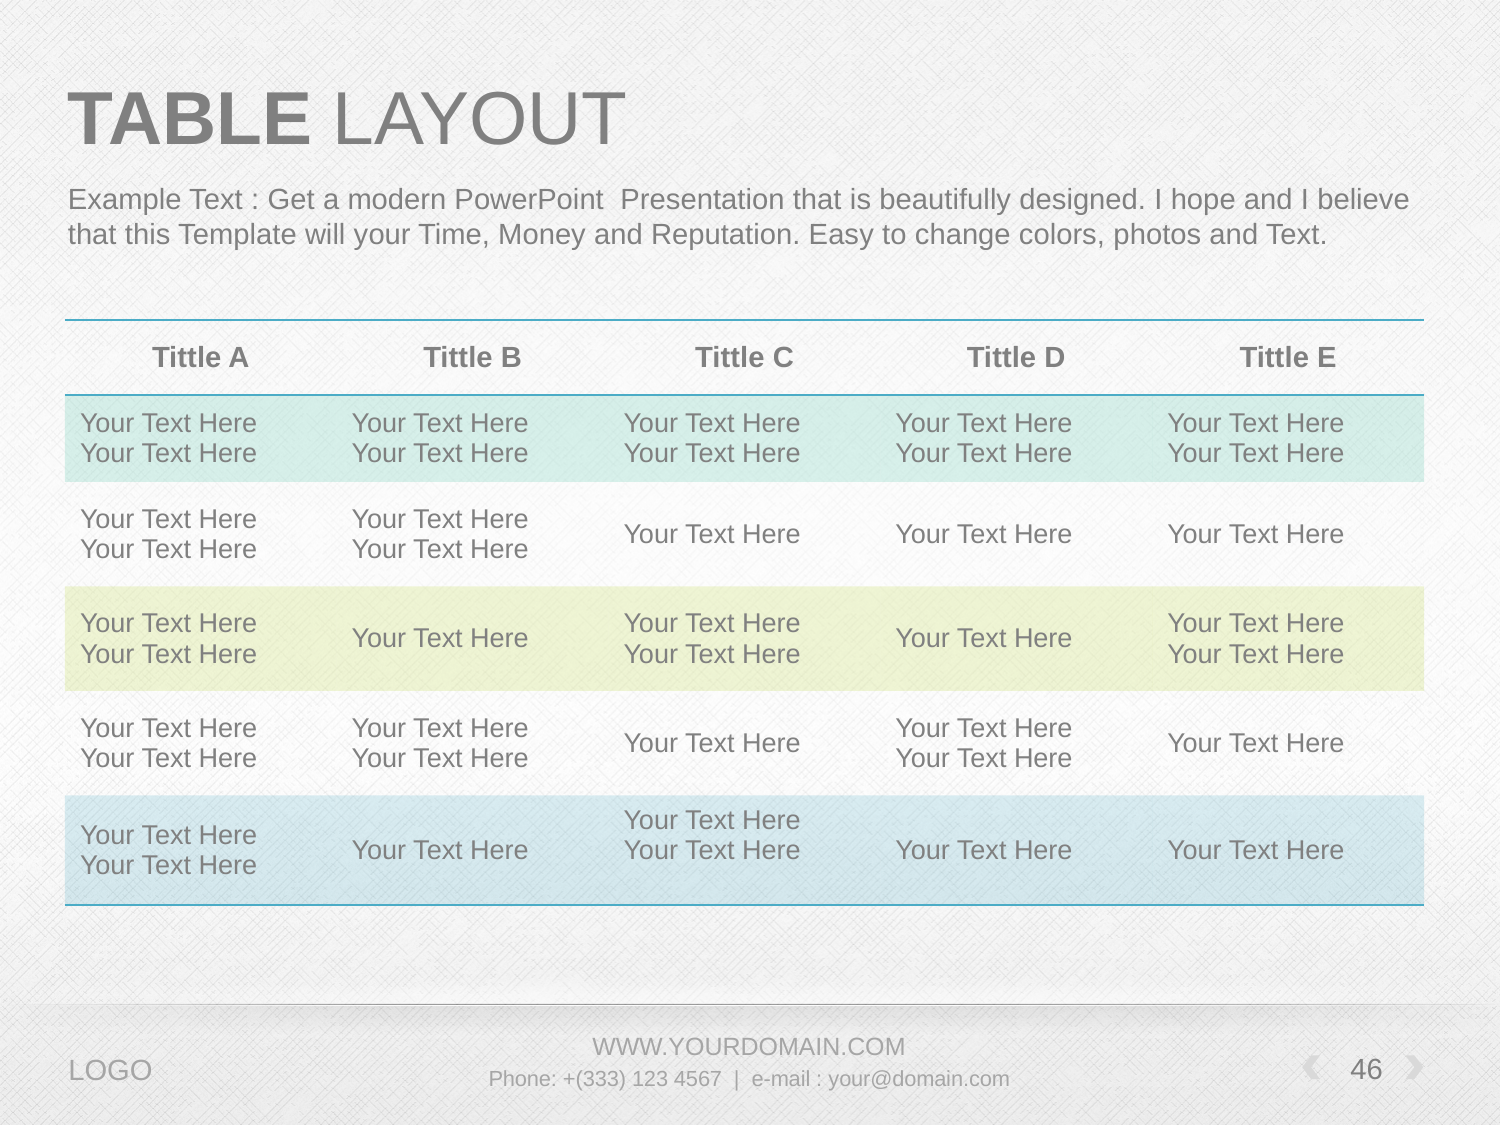

# TABLE LAYOUT
Example Text : Get a modern PowerPoint  Presentation that is beautifully designed. I hope and I believe that this Template will your Time, Money and Reputation. Easy to change colors, photos and Text.
| Tittle A | Tittle B | Tittle C | Tittle D | Tittle E |
| --- | --- | --- | --- | --- |
| Your Text Here Your Text Here | Your Text Here Your Text Here | Your Text Here Your Text Here | Your Text Here Your Text Here | Your Text Here Your Text Here |
| Your Text Here Your Text Here | Your Text Here Your Text Here | Your Text Here | Your Text Here | Your Text Here |
| Your Text Here Your Text Here | Your Text Here | Your Text Here Your Text Here | Your Text Here | Your Text Here Your Text Here |
| Your Text Here Your Text Here | Your Text Here Your Text Here | Your Text Here | Your Text Here Your Text Here | Your Text Here |
| Your Text Here Your Text Here | Your Text Here | Your Text Here Your Text Here | Your Text Here | Your Text Here |